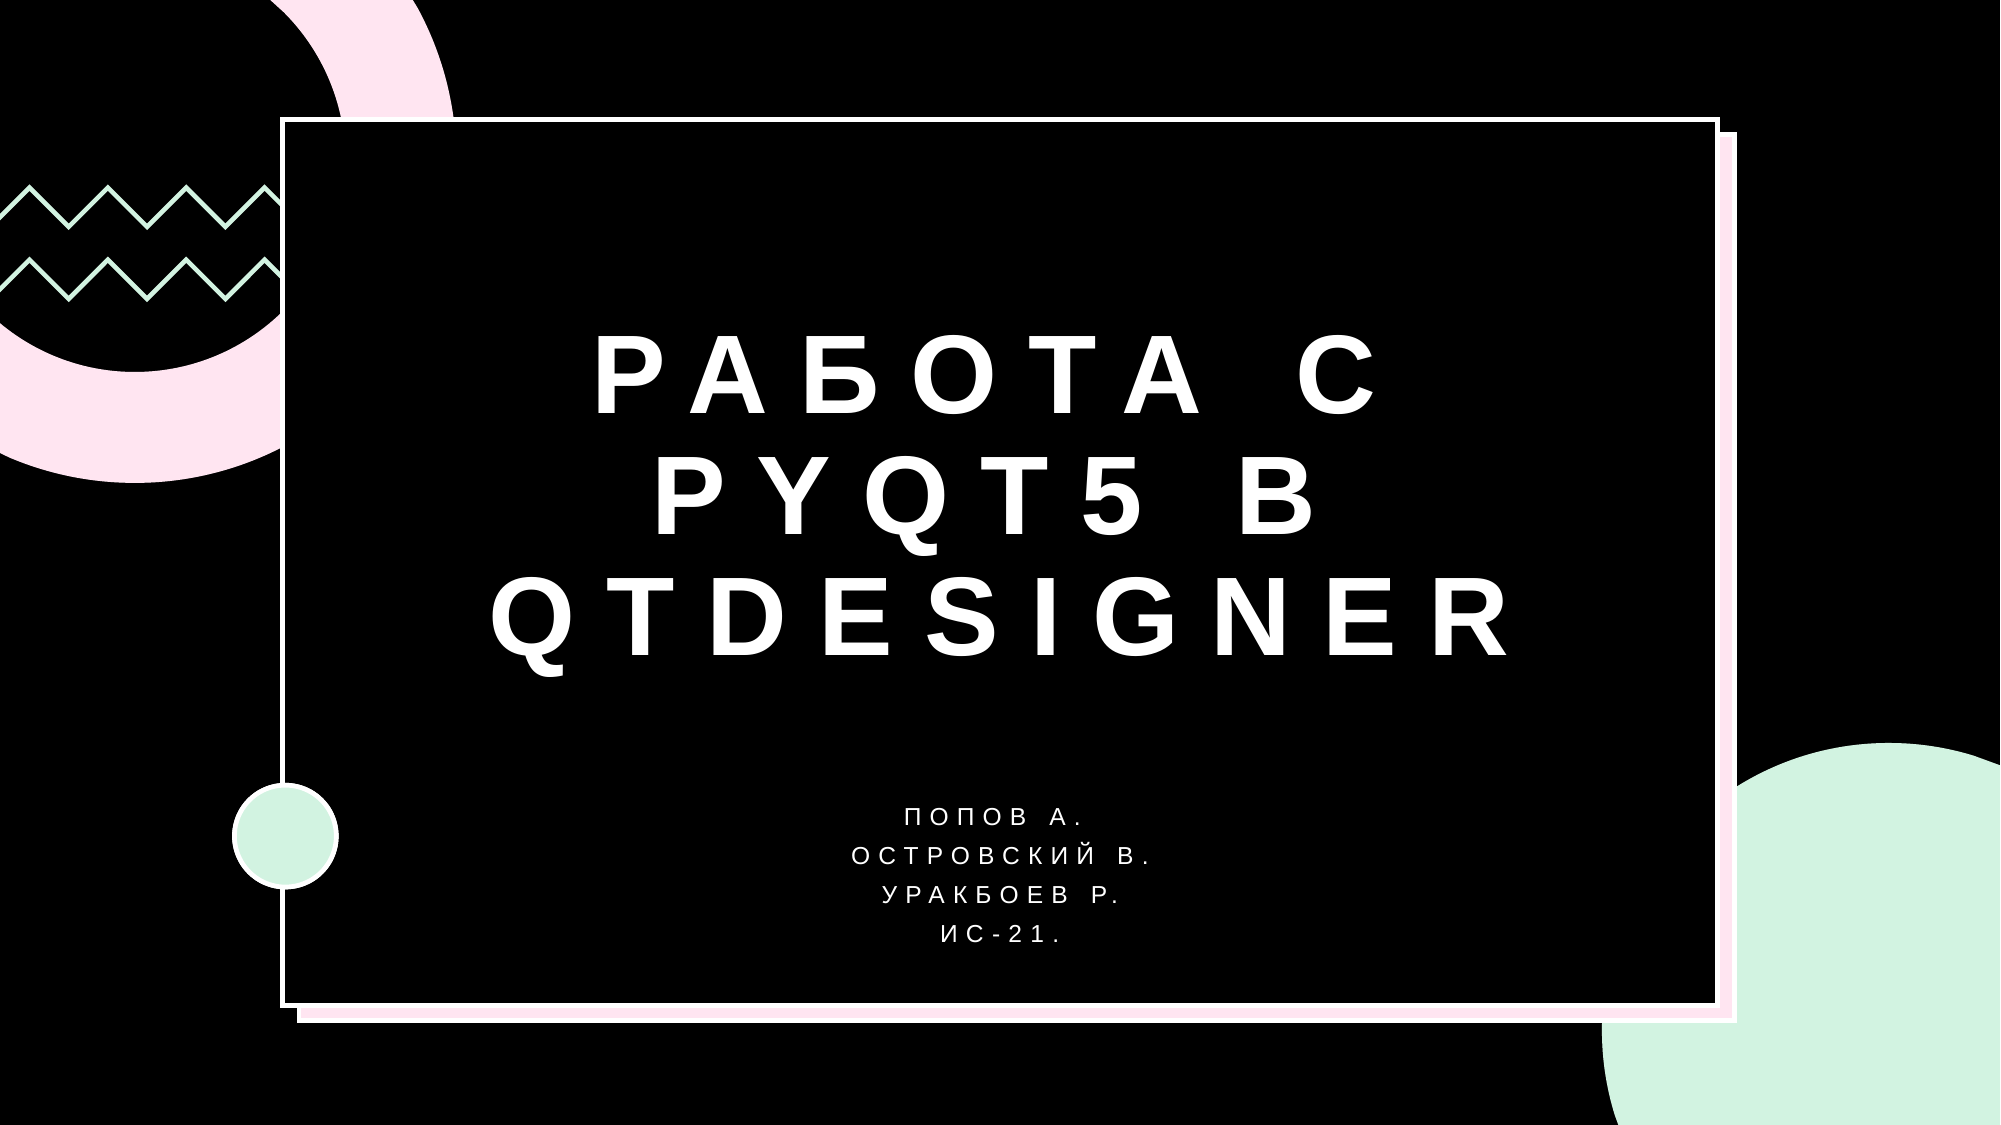

# Работа с PyQt5 b QtDesigner

Попов А.
островский в.
УРАКБОЕВ Р.
ИС-21.